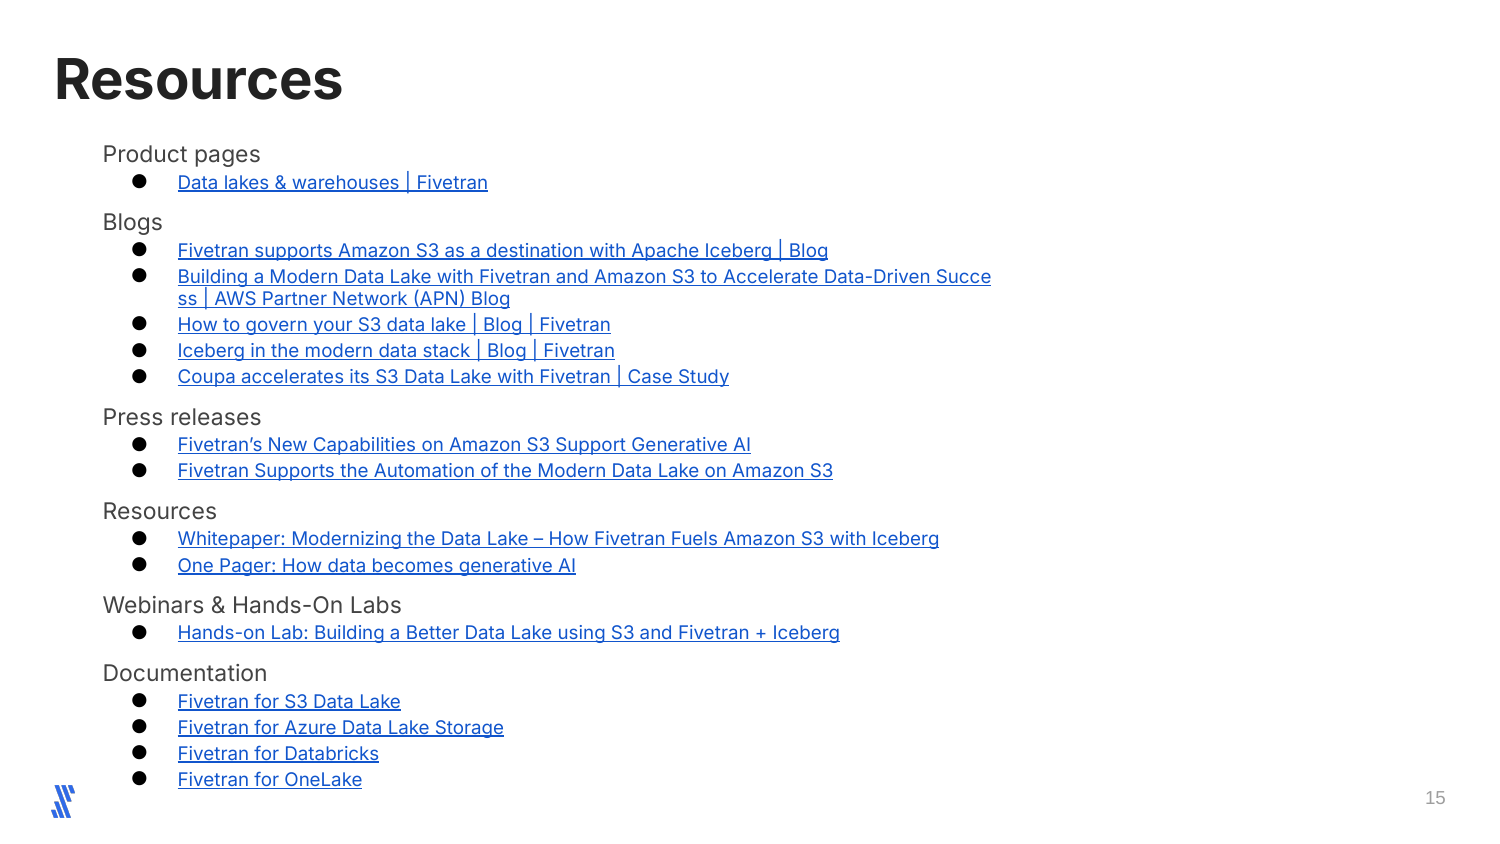

# Resources
Product pages
Data lakes & warehouses | Fivetran
Blogs
Fivetran supports Amazon S3 as a destination with Apache Iceberg | Blog
Building a Modern Data Lake with Fivetran and Amazon S3 to Accelerate Data-Driven Success | AWS Partner Network (APN) Blog
How to govern your S3 data lake | Blog | Fivetran
Iceberg in the modern data stack | Blog | Fivetran
Coupa accelerates its S3 Data Lake with Fivetran | Case Study
Press releases
Fivetran’s New Capabilities on Amazon S3 Support Generative AI
Fivetran Supports the Automation of the Modern Data Lake on Amazon S3
Resources
Whitepaper: Modernizing the Data Lake – How Fivetran Fuels Amazon S3 with Iceberg
One Pager: How data becomes generative AI
Webinars & Hands-On Labs
Hands-on Lab: Building a Better Data Lake using S3 and Fivetran + Iceberg
Documentation
Fivetran for S3 Data Lake
Fivetran for Azure Data Lake Storage
Fivetran for Databricks
Fivetran for OneLake
15